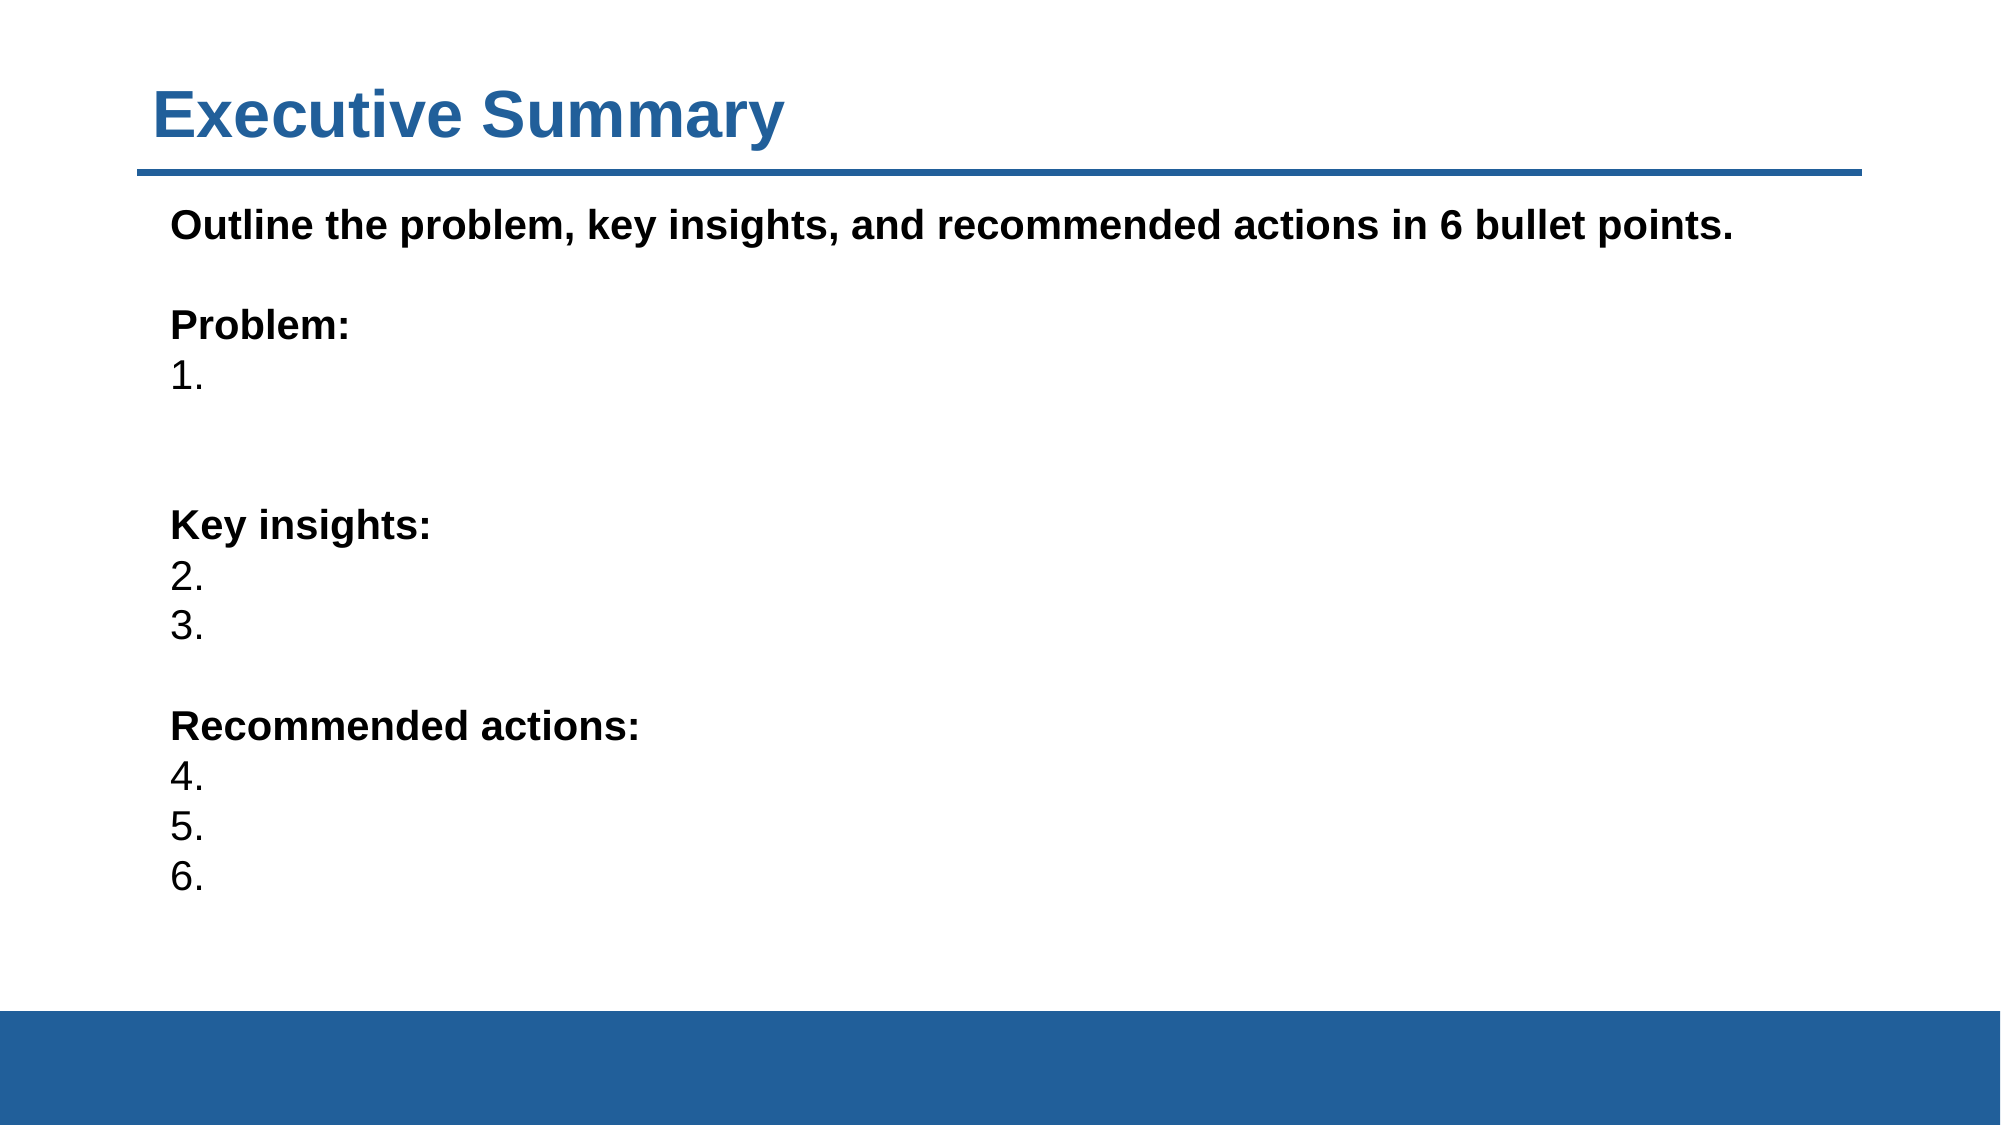

# Executive Summary
Outline the problem, key insights, and recommended actions in 6 bullet points.

Problem:

Key insights:

Recommended actions: